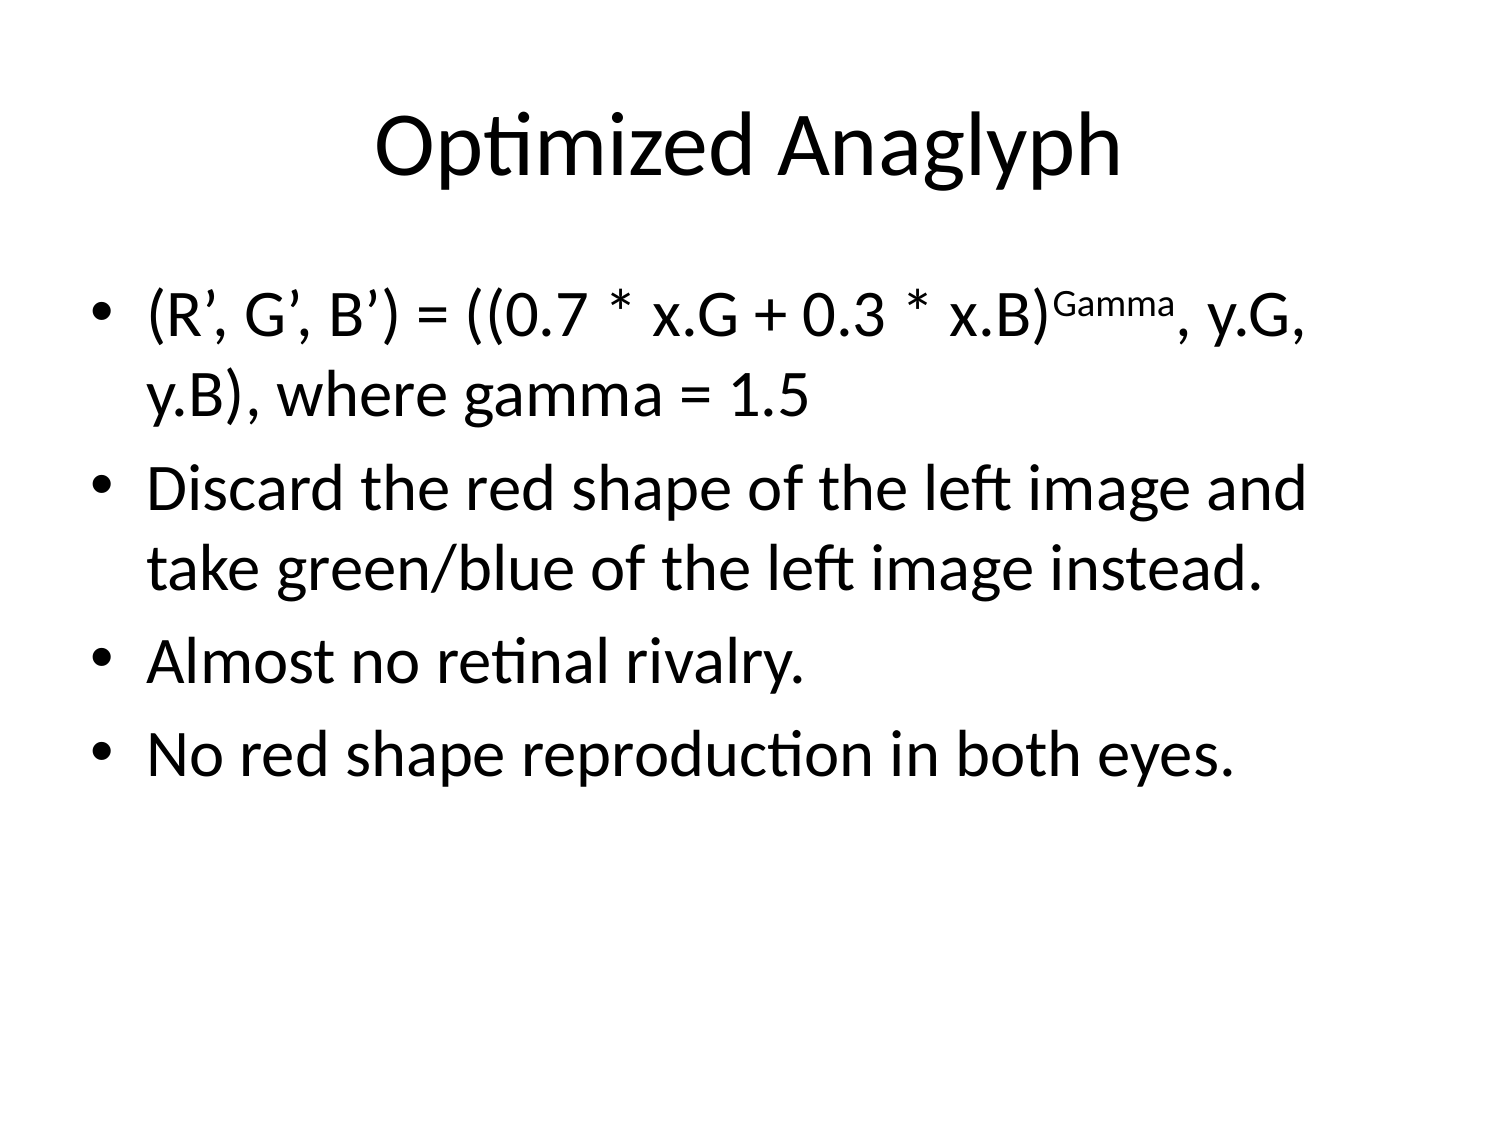

# Optimized Anaglyph
(R’, G’, B’) = ((0.7 * x.G + 0.3 * x.B)Gamma, y.G, y.B), where gamma = 1.5
Discard the red shape of the left image and take green/blue of the left image instead.
Almost no retinal rivalry.
No red shape reproduction in both eyes.